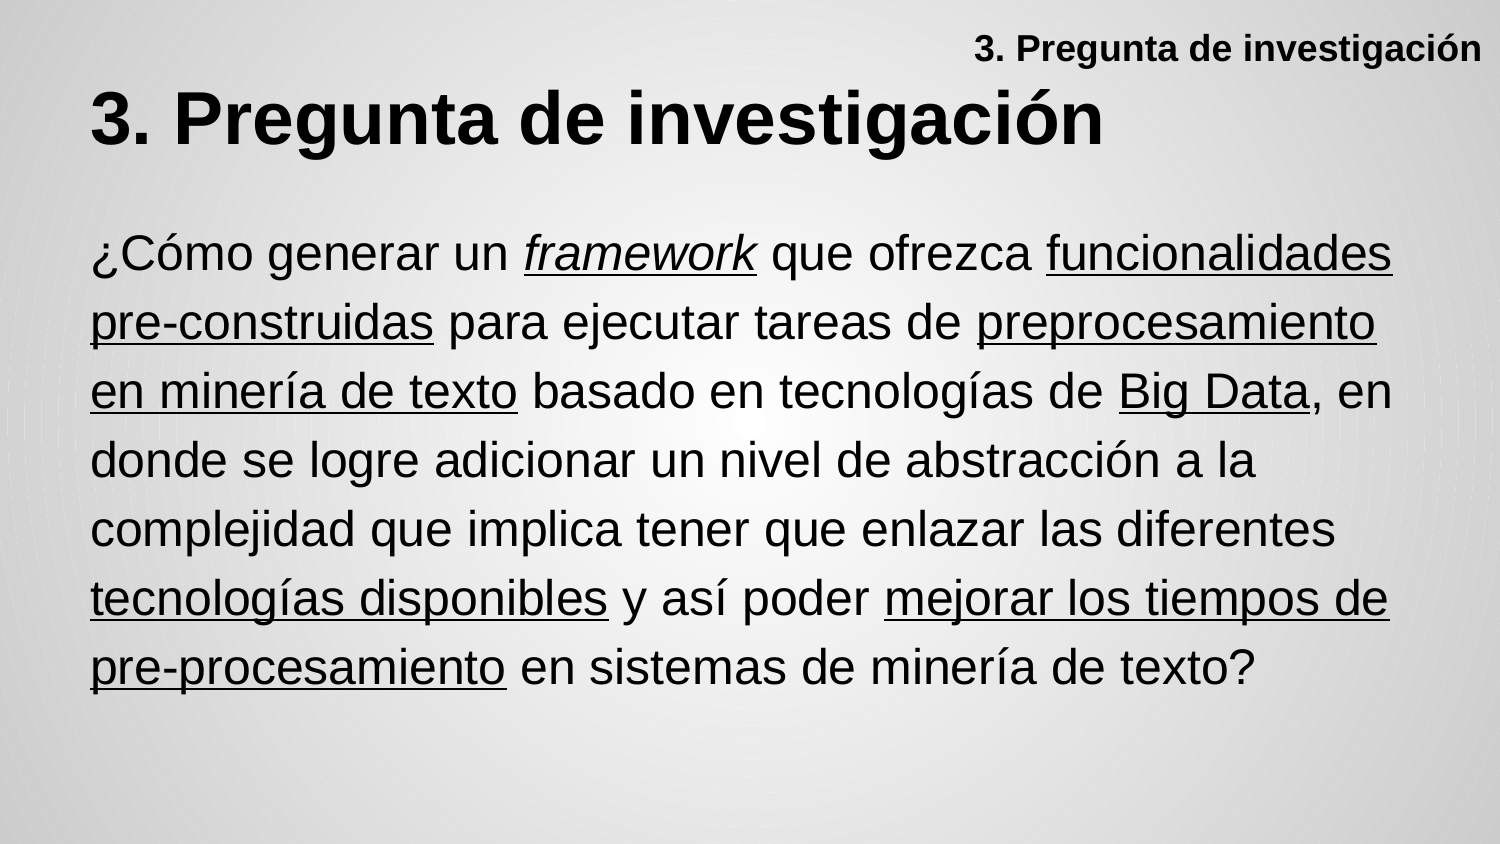

3. Pregunta de investigación
# 3. Pregunta de investigación
¿Cómo generar un framework que ofrezca funcionalidades pre-construidas para ejecutar tareas de preprocesamiento en minería de texto basado en tecnologías de Big Data, en donde se logre adicionar un nivel de abstracción a la complejidad que implica tener que enlazar las diferentes tecnologías disponibles y así poder mejorar los tiempos de pre-procesamiento en sistemas de minería de texto?